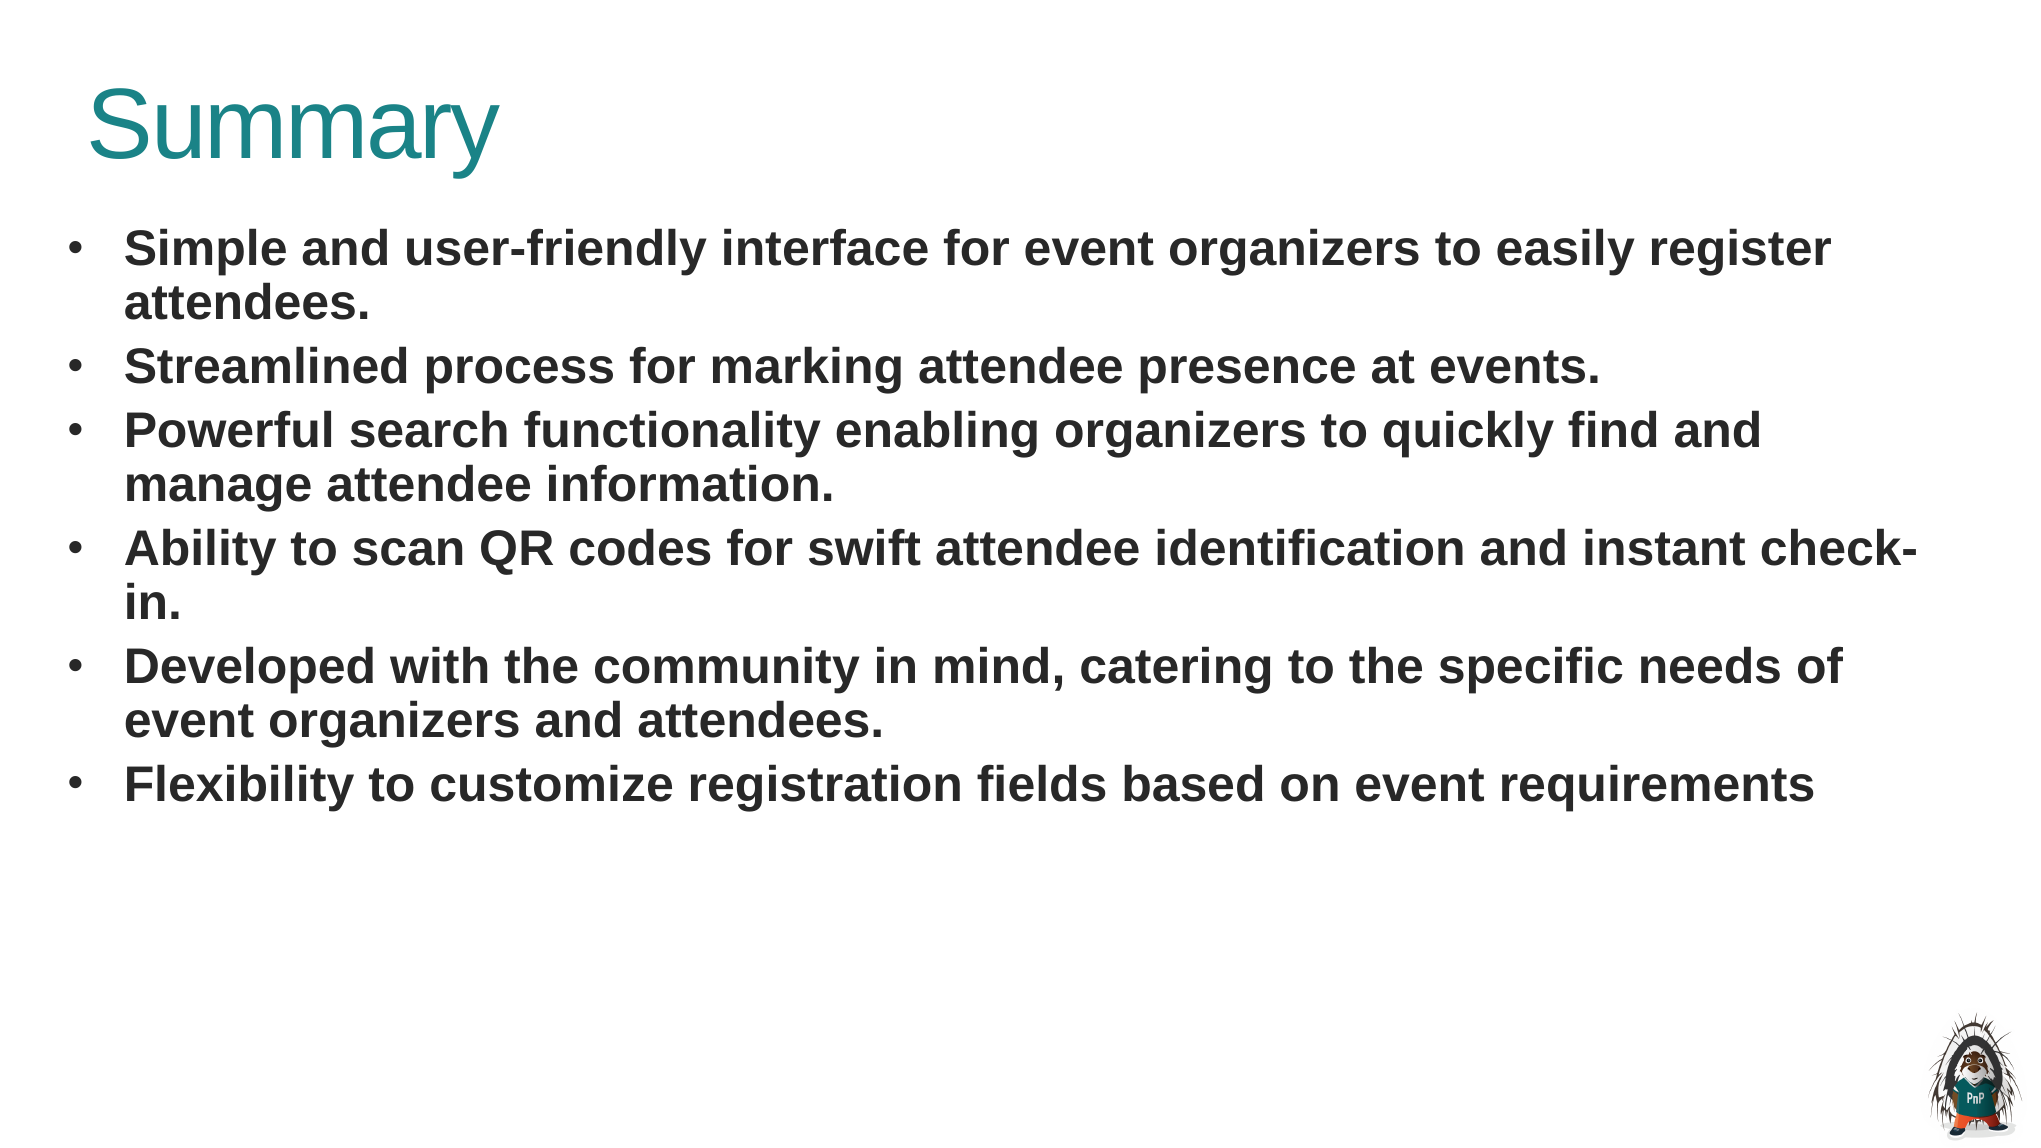

Summary
Simple and user-friendly interface for event organizers to easily register attendees.
Streamlined process for marking attendee presence at events.
Powerful search functionality enabling organizers to quickly find and manage attendee information.
Ability to scan QR codes for swift attendee identification and instant check-in.
Developed with the community in mind, catering to the specific needs of event organizers and attendees.
Flexibility to customize registration fields based on event requirements